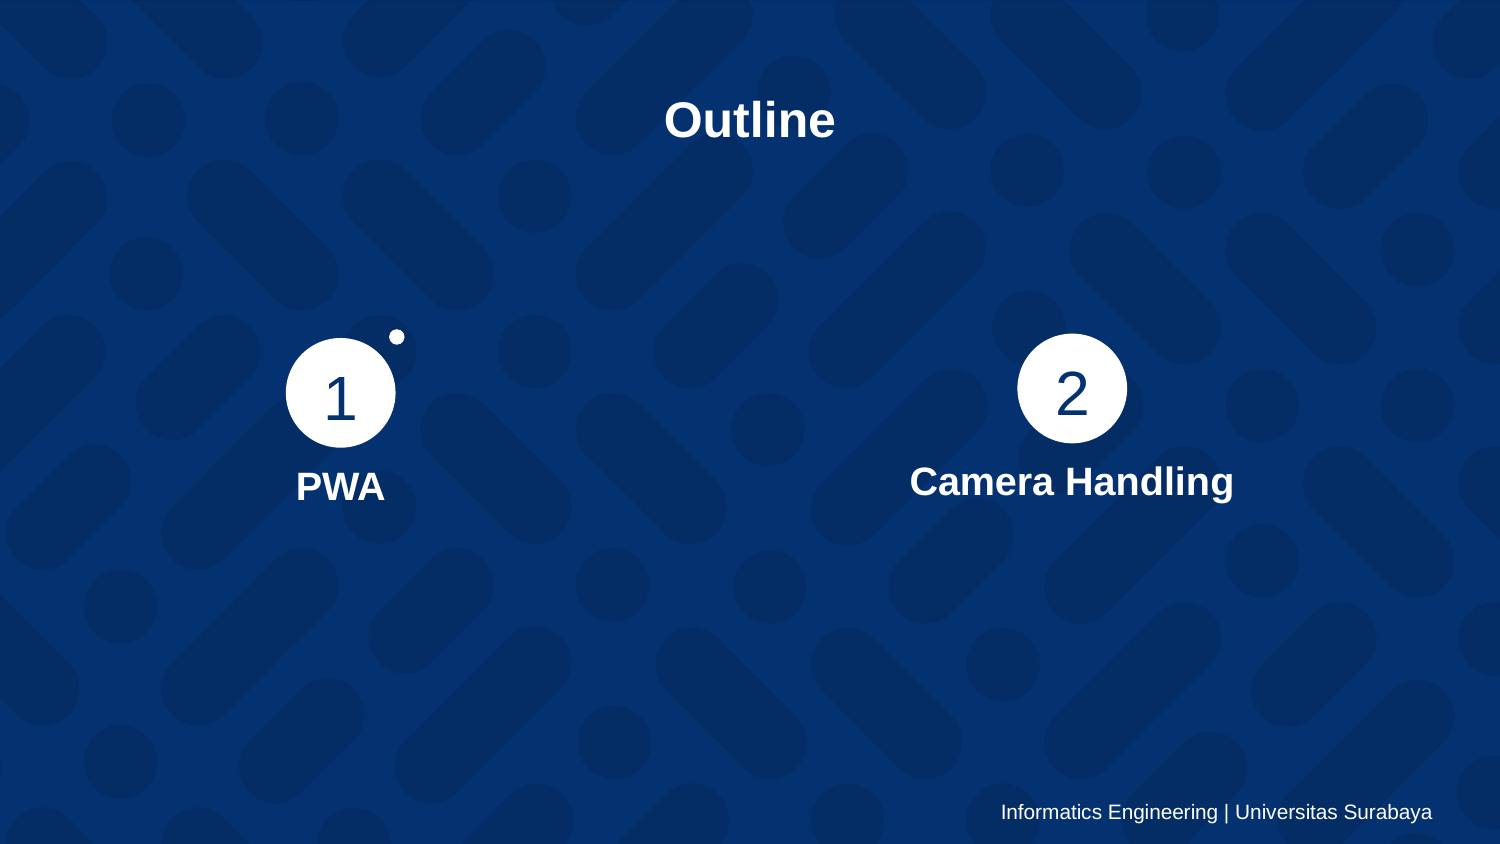

# Outline

2

1
Camera Handling
PWA
Informatics Engineering | Universitas Surabaya